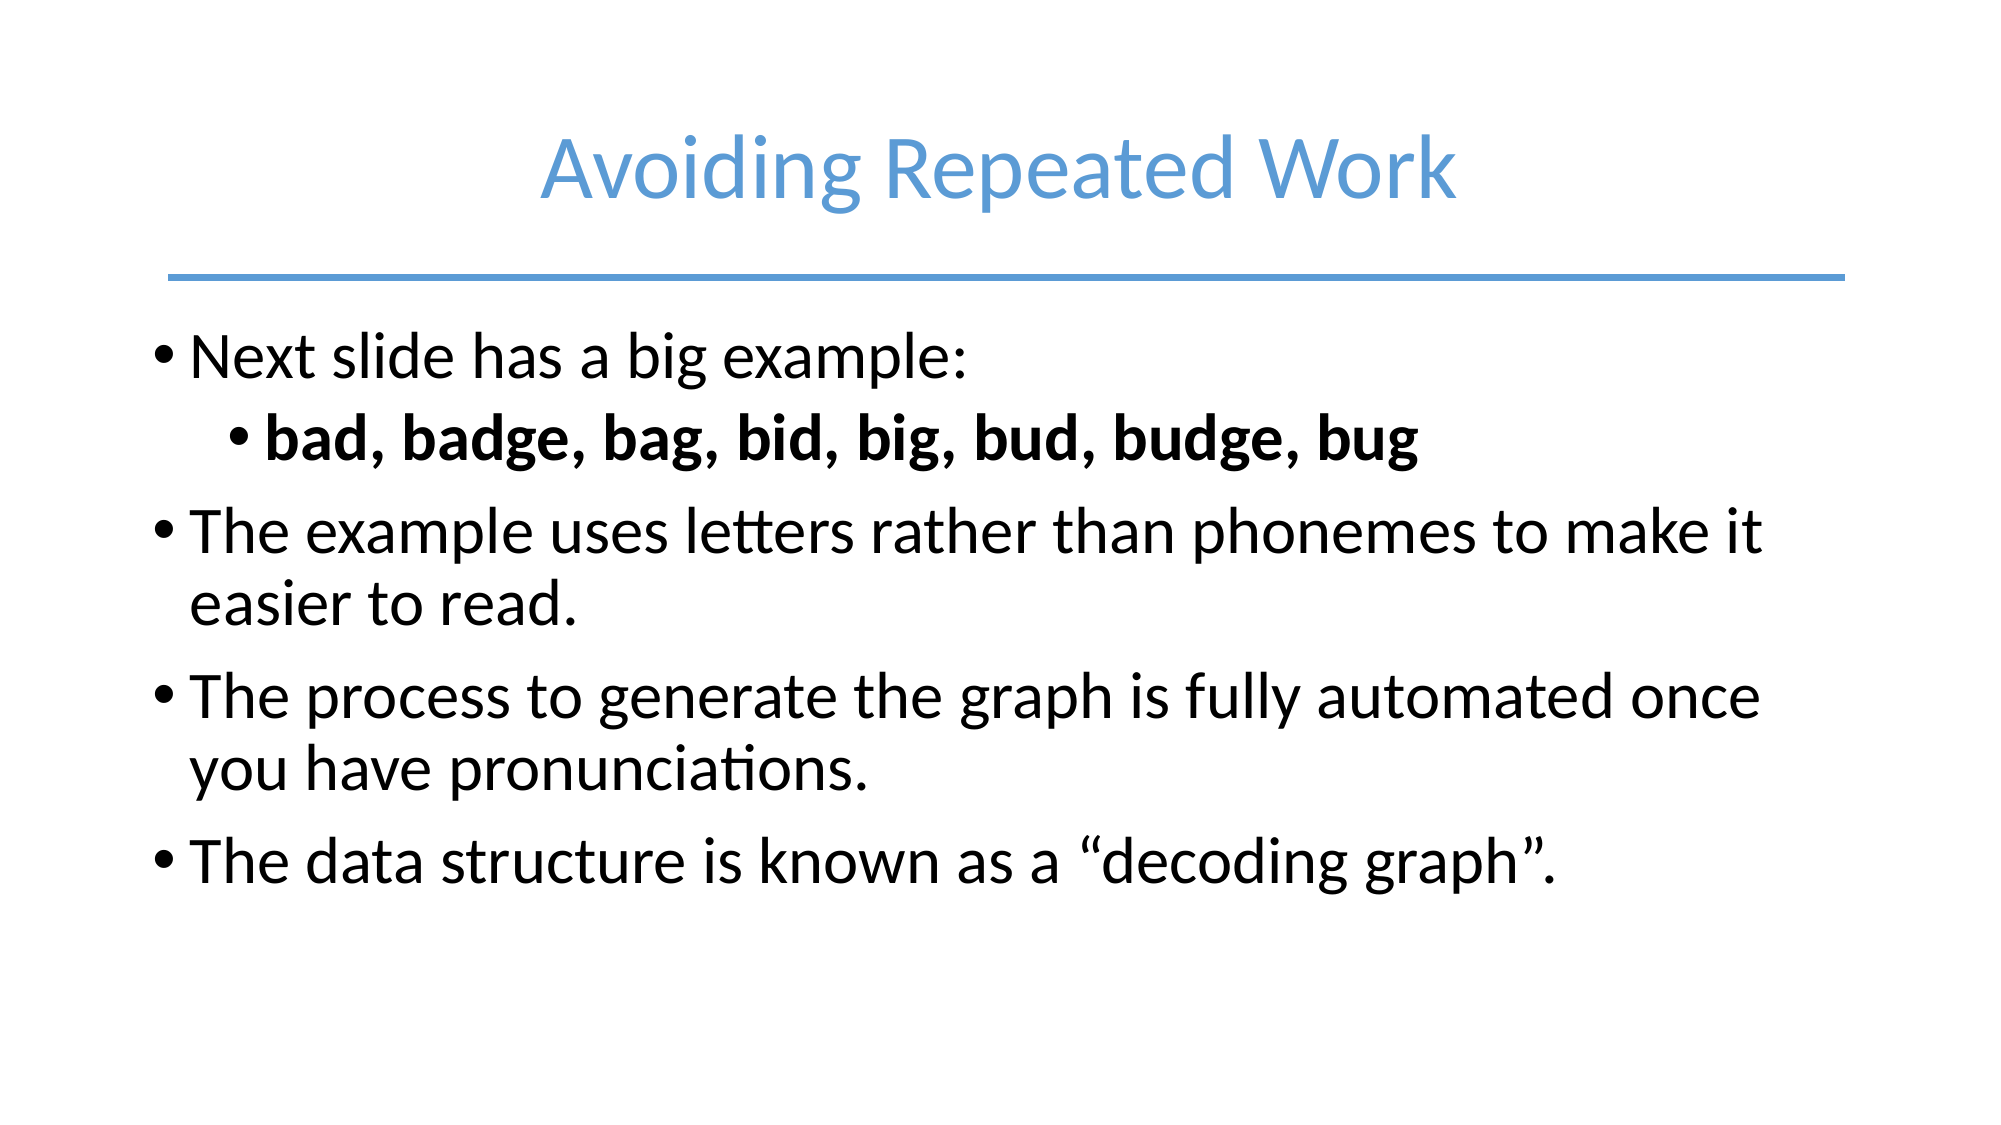

# Avoiding Repeated Work
Next slide has a big example:
bad, badge, bag, bid, big, bud, budge, bug
The example uses letters rather than phonemes to make it easier to read.
The process to generate the graph is fully automated once you have pronunciations.
The data structure is known as a “decoding graph”.